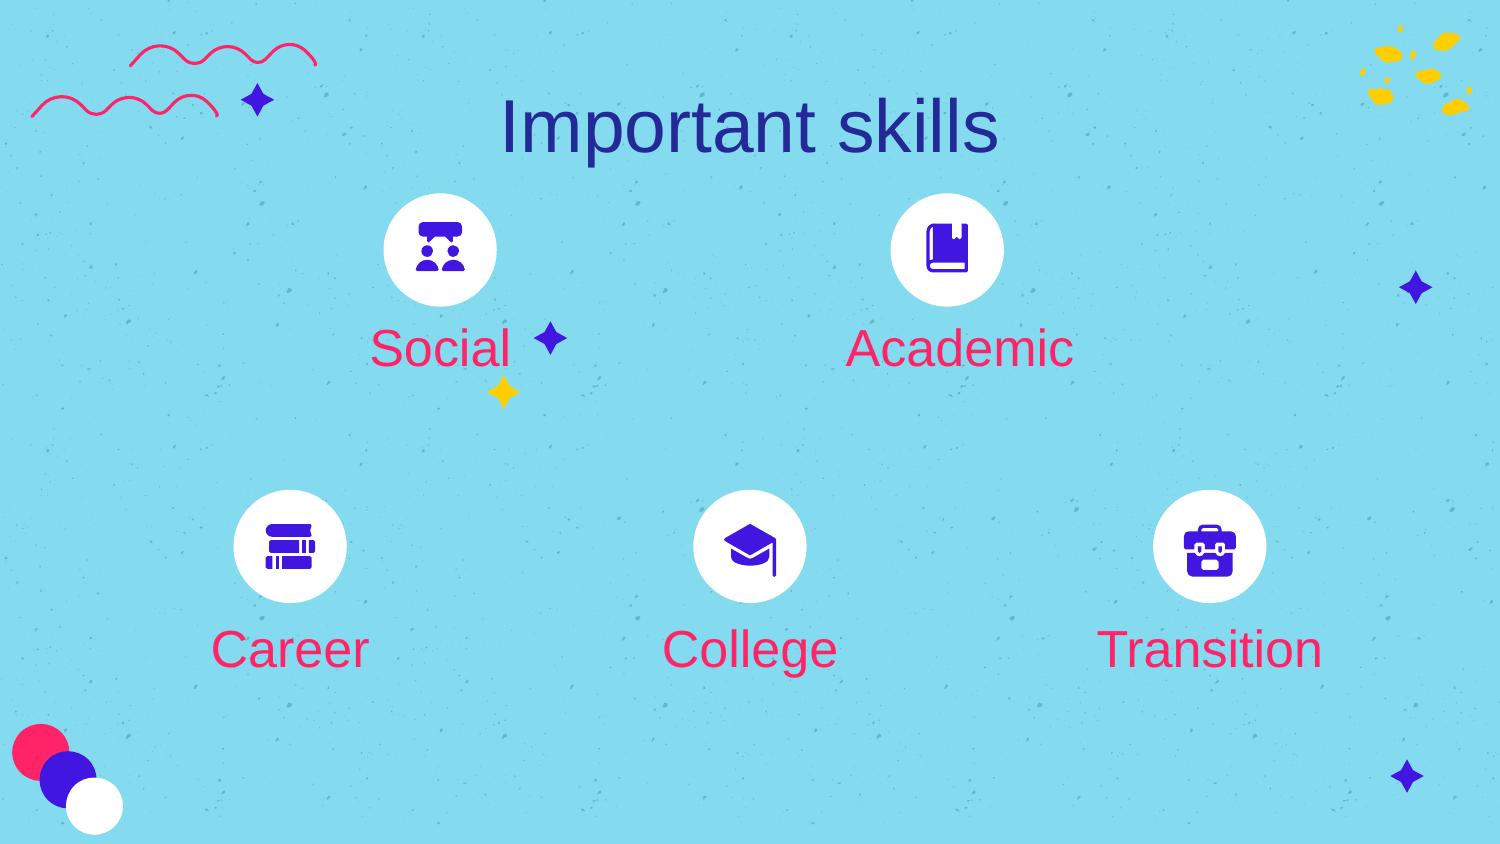

# Important skills

Academic
Social

Career
College
Transition